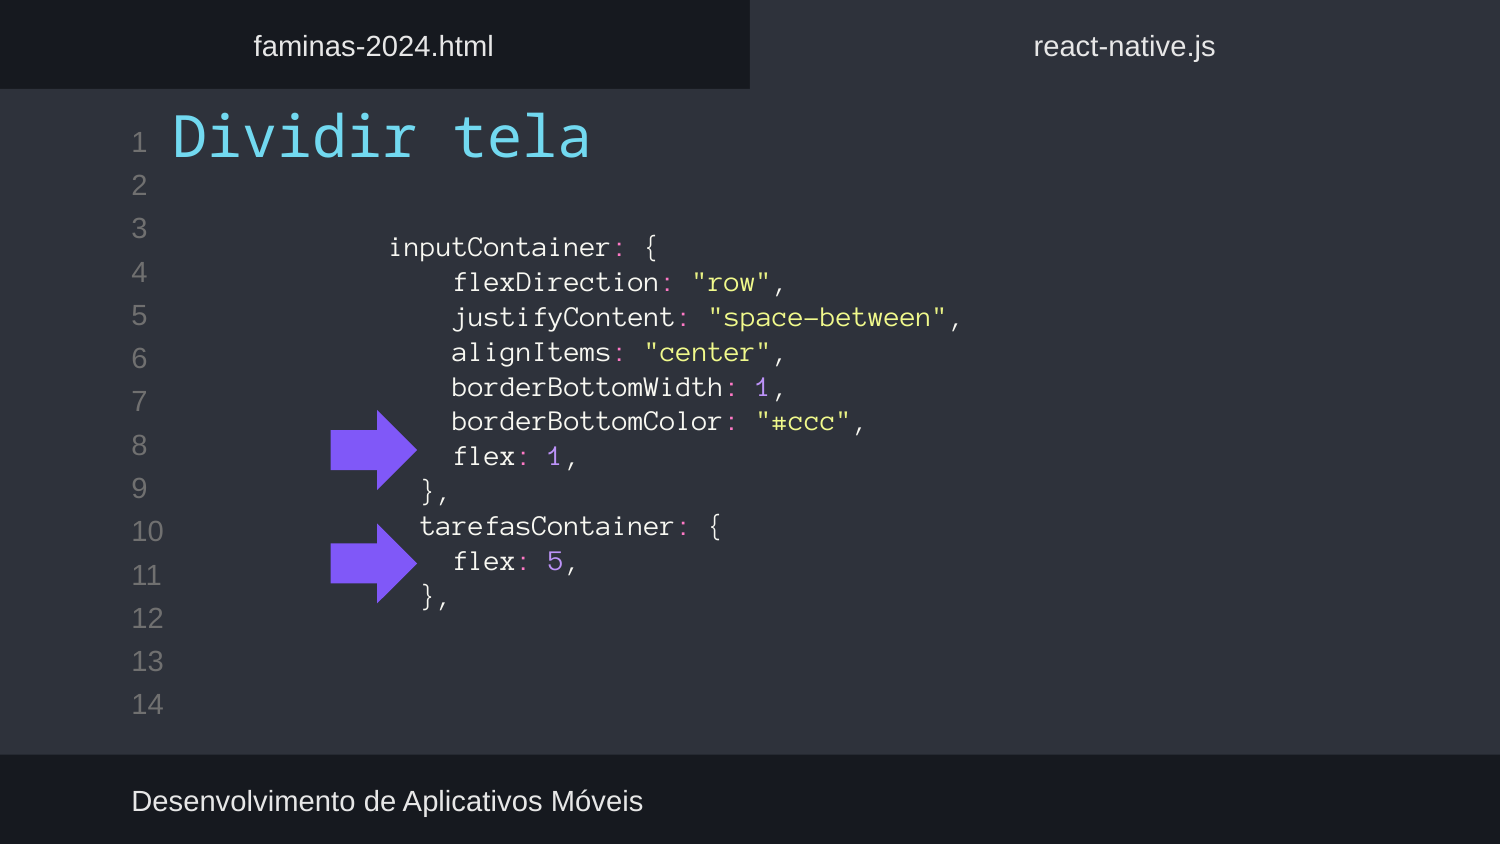

faminas-2024.html
react-native.js
Dividir tela
inputContainer: {
    flexDirection: "row",
    justifyContent: "space-between",
    alignItems: "center",
    borderBottomWidth: 1,
    borderBottomColor: "#ccc",
    flex: 1,
  },
  tarefasContainer: {
    flex: 5,
  },

Desenvolvimento de Aplicativos Móveis